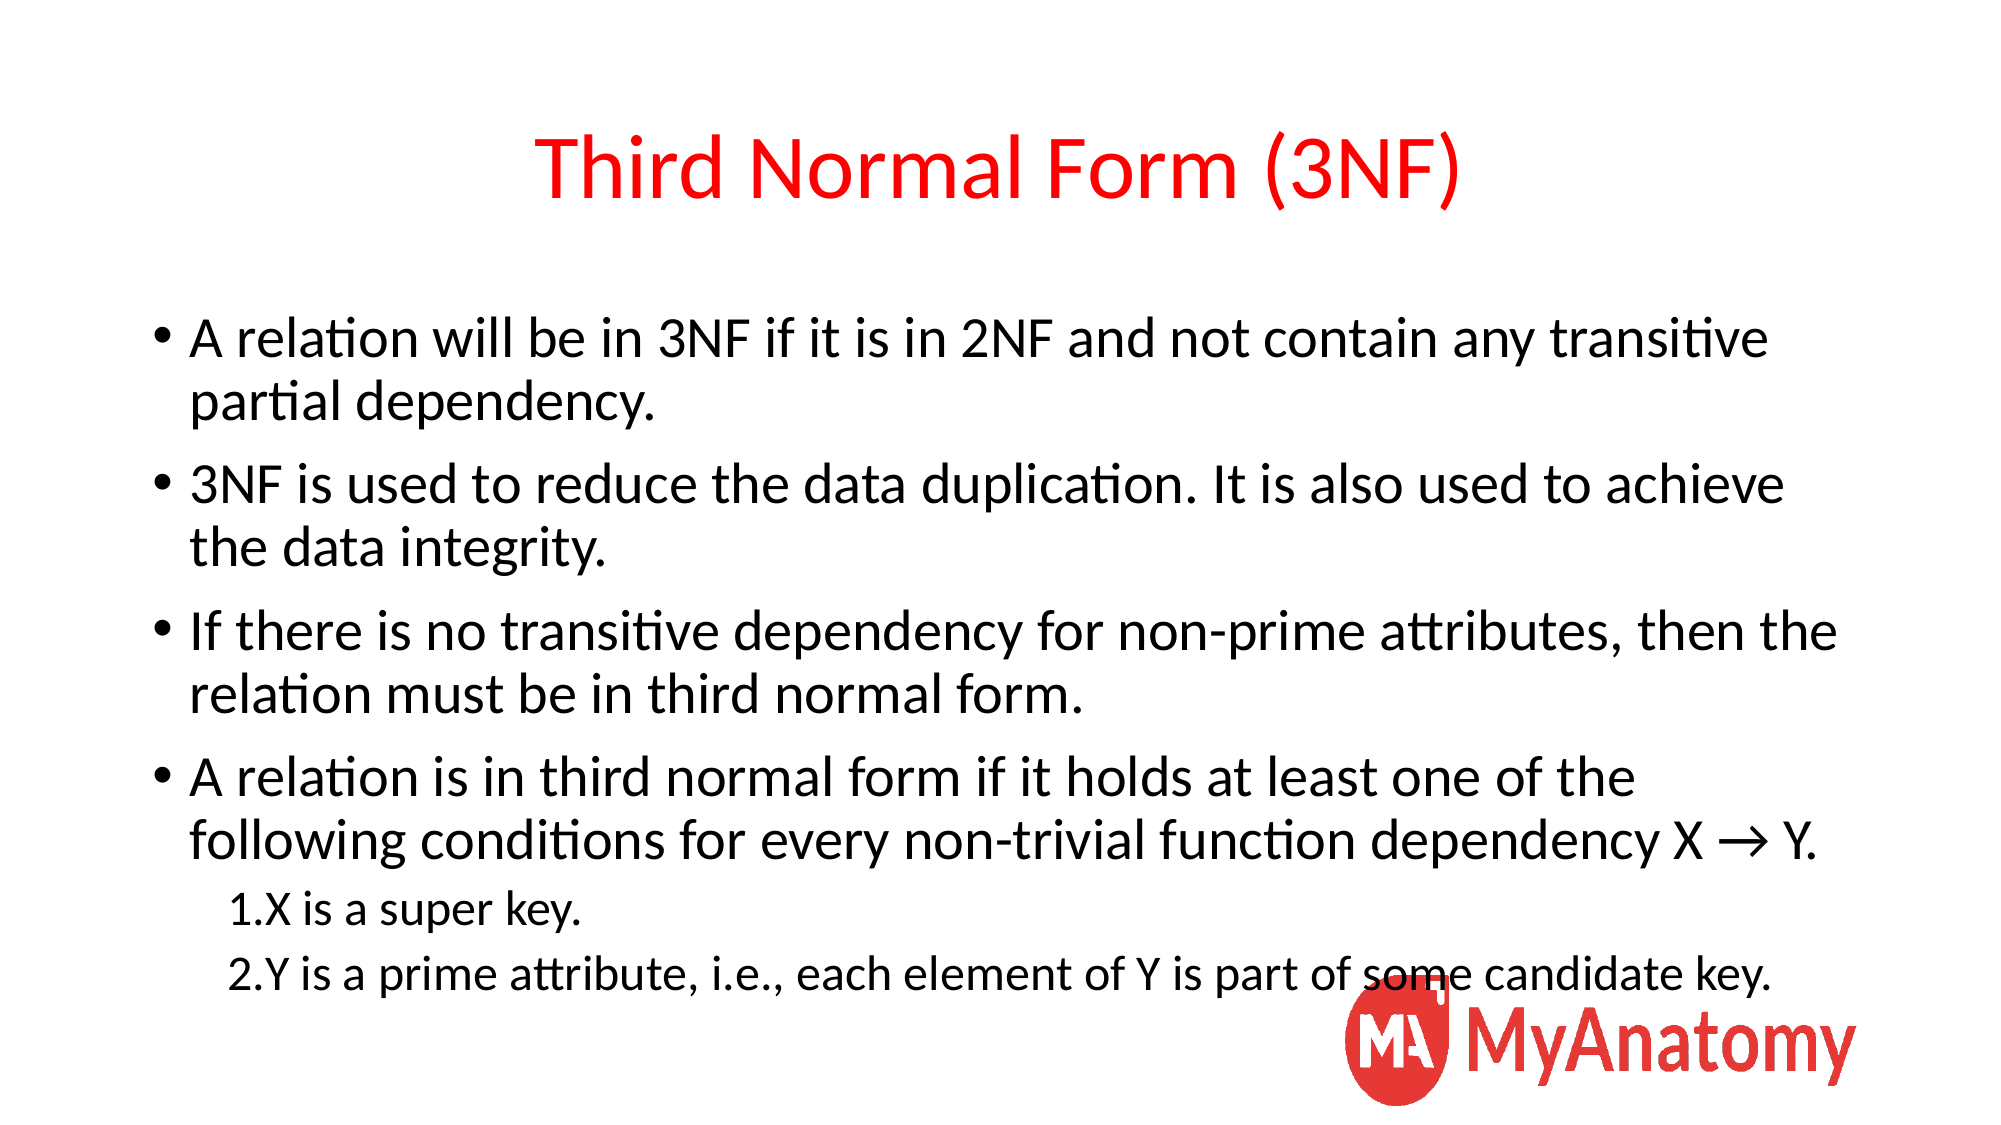

# Third Normal Form (3NF)
A relation will be in 3NF if it is in 2NF and not contain any transitive partial dependency.
3NF is used to reduce the data duplication. It is also used to achieve the data integrity.
If there is no transitive dependency for non-prime attributes, then the relation must be in third normal form.
A relation is in third normal form if it holds at least one of the following conditions for every non-trivial function dependency X → Y.
X is a super key.
Y is a prime attribute, i.e., each element of Y is part of some candidate key.